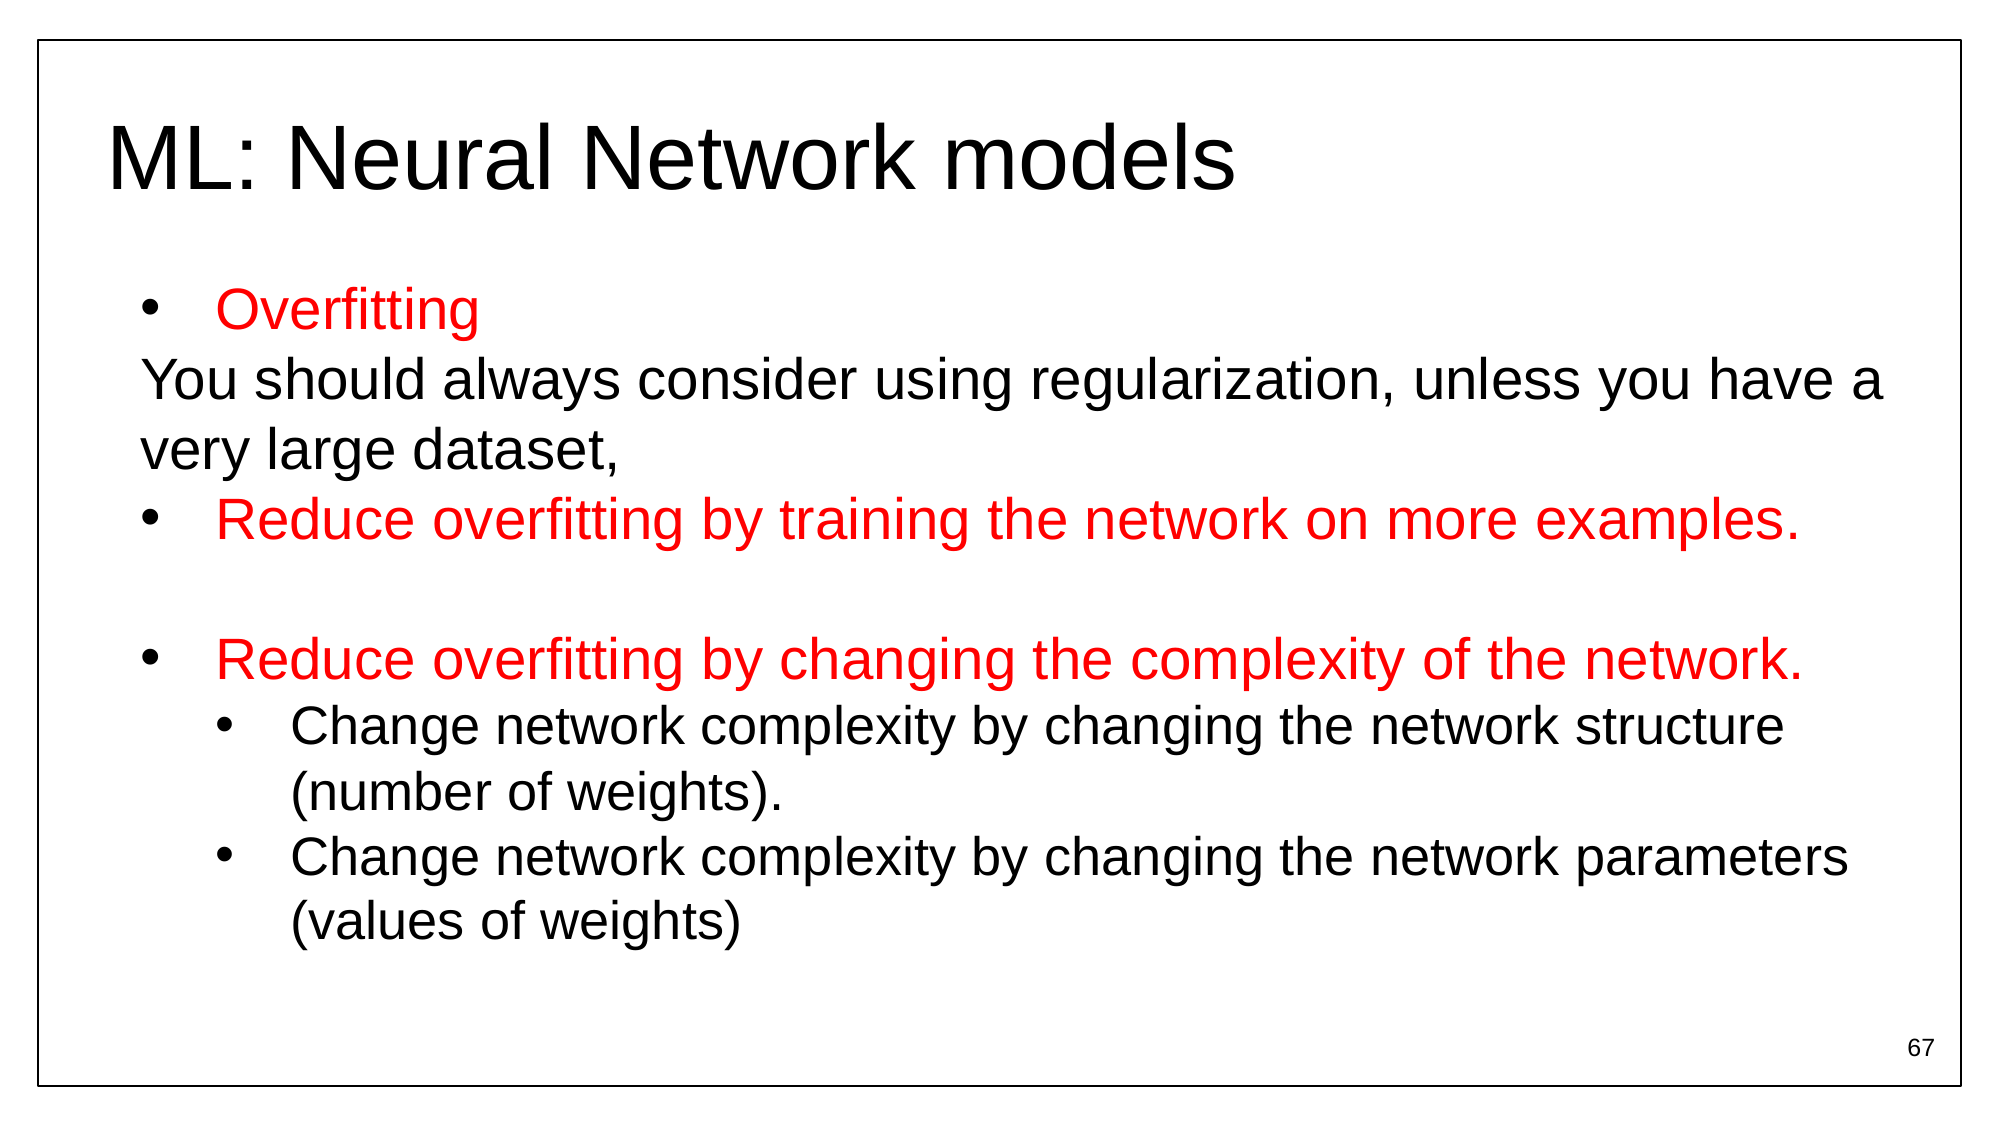

# ML: Neural Network models
Overfitting
You should always consider using regularization, unless you have a very large dataset,
Reduce overfitting by training the network on more examples.

Reduce overfitting by changing the complexity of the network.
Change network complexity by changing the network structure (number of weights).
Change network complexity by changing the network parameters (values of weights)
67